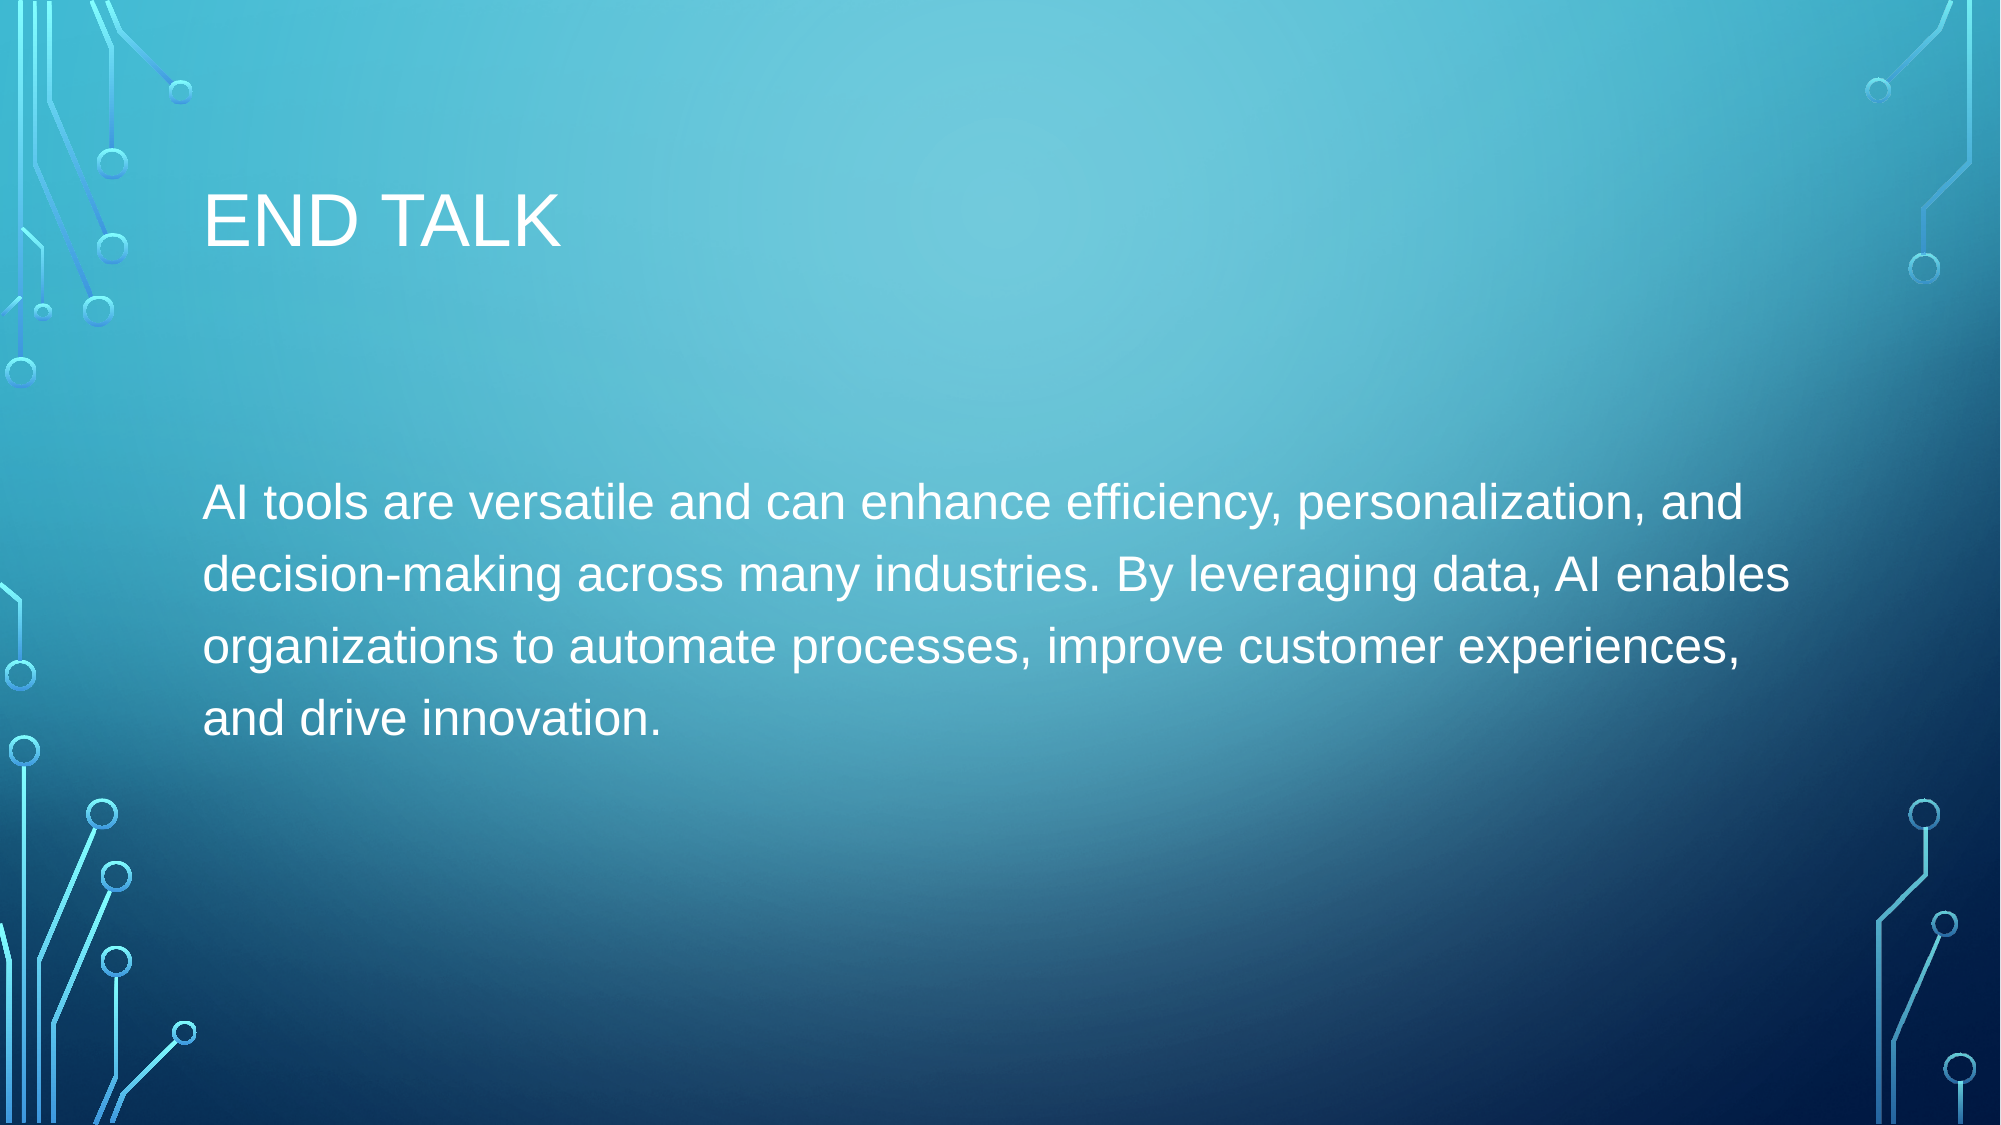

# End talk

AI tools are versatile and can enhance efficiency, personalization, and decision-making across many industries. By leveraging data, AI enables organizations to automate processes, improve customer experiences, and drive innovation.